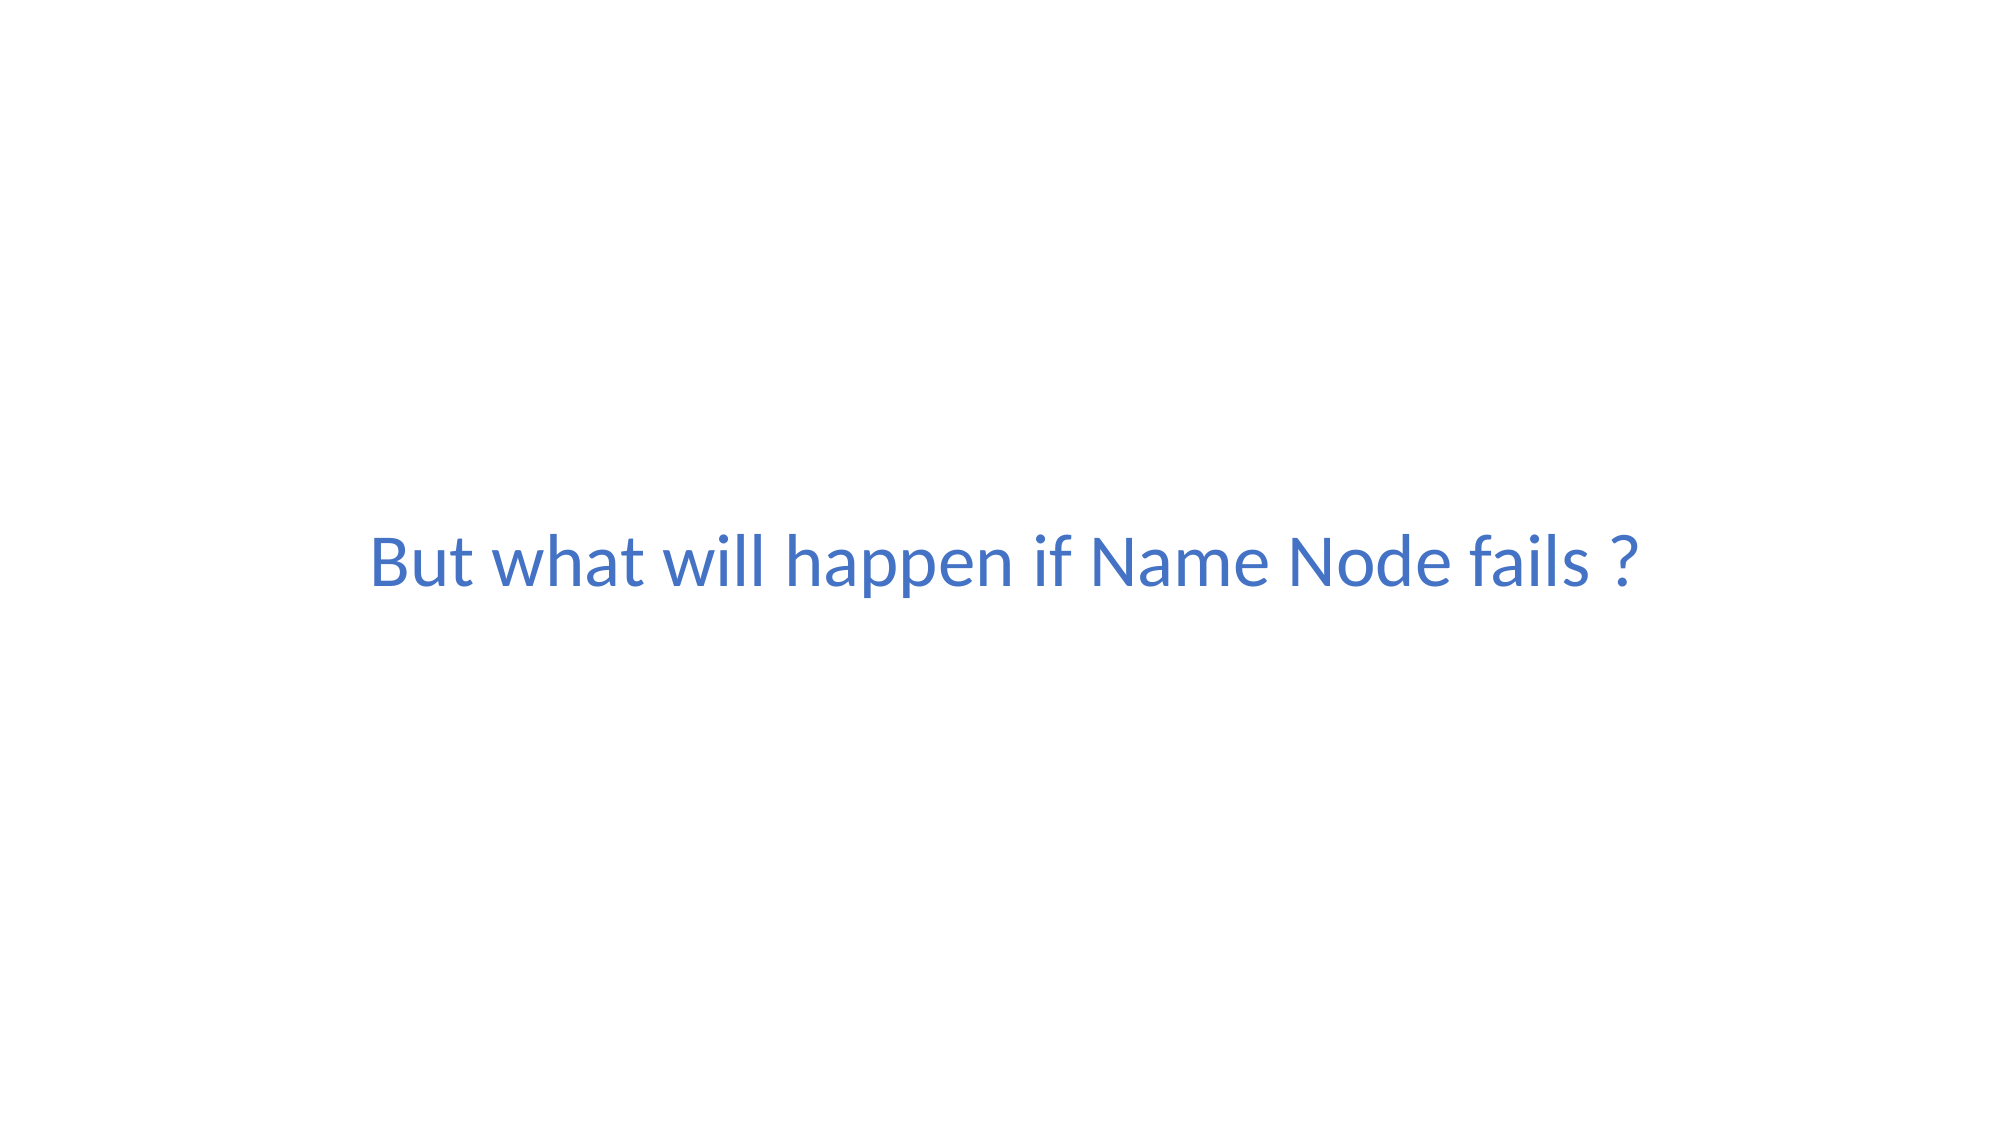

# But what will happen if Name Node fails ?